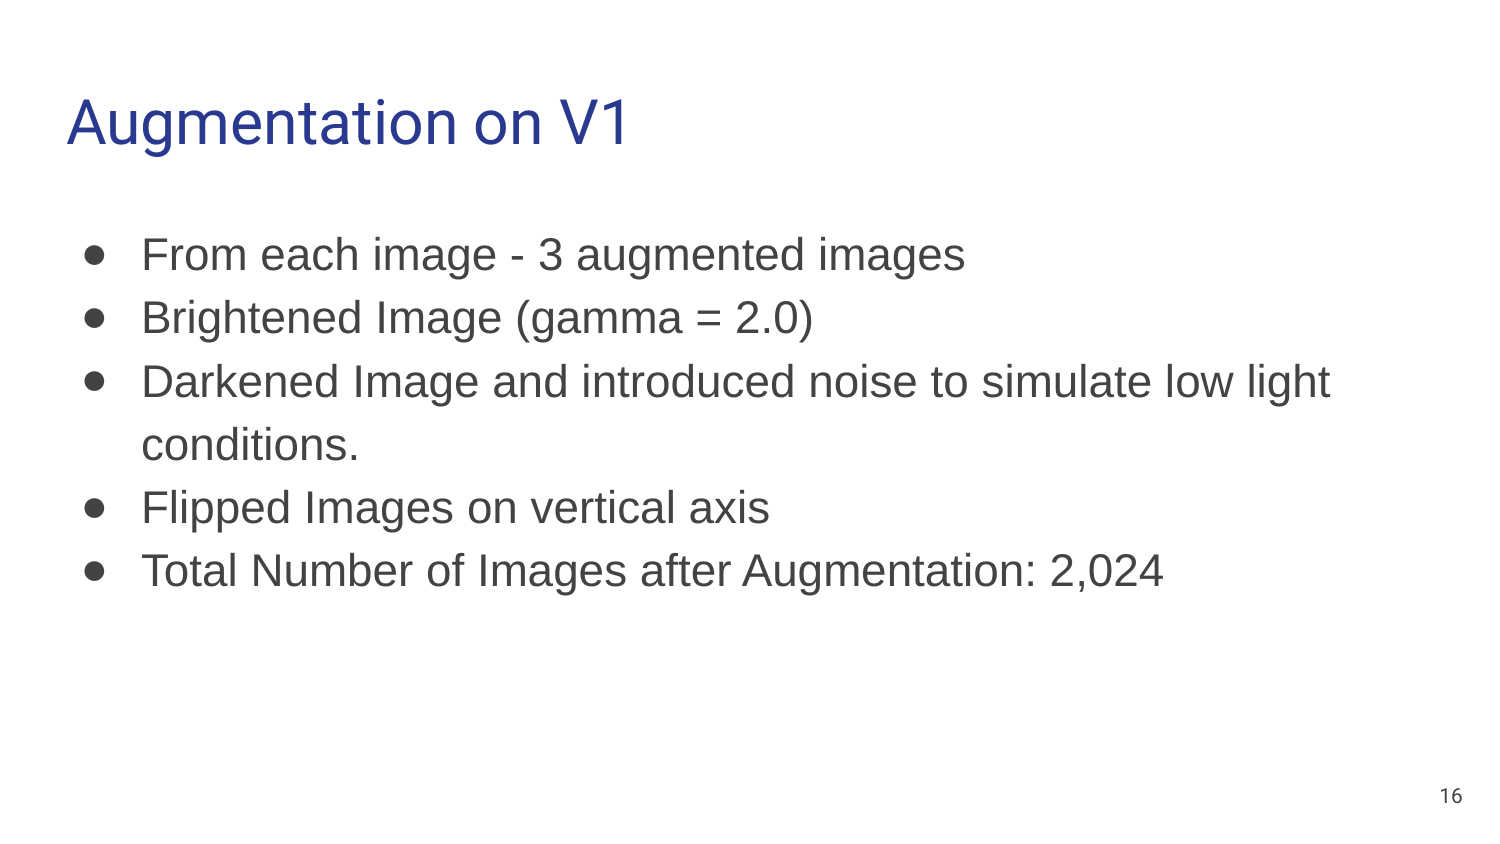

# Augmentation on V1
From each image - 3 augmented images
Brightened Image (gamma = 2.0)
Darkened Image and introduced noise to simulate low light conditions.
Flipped Images on vertical axis
Total Number of Images after Augmentation: 2,024

16